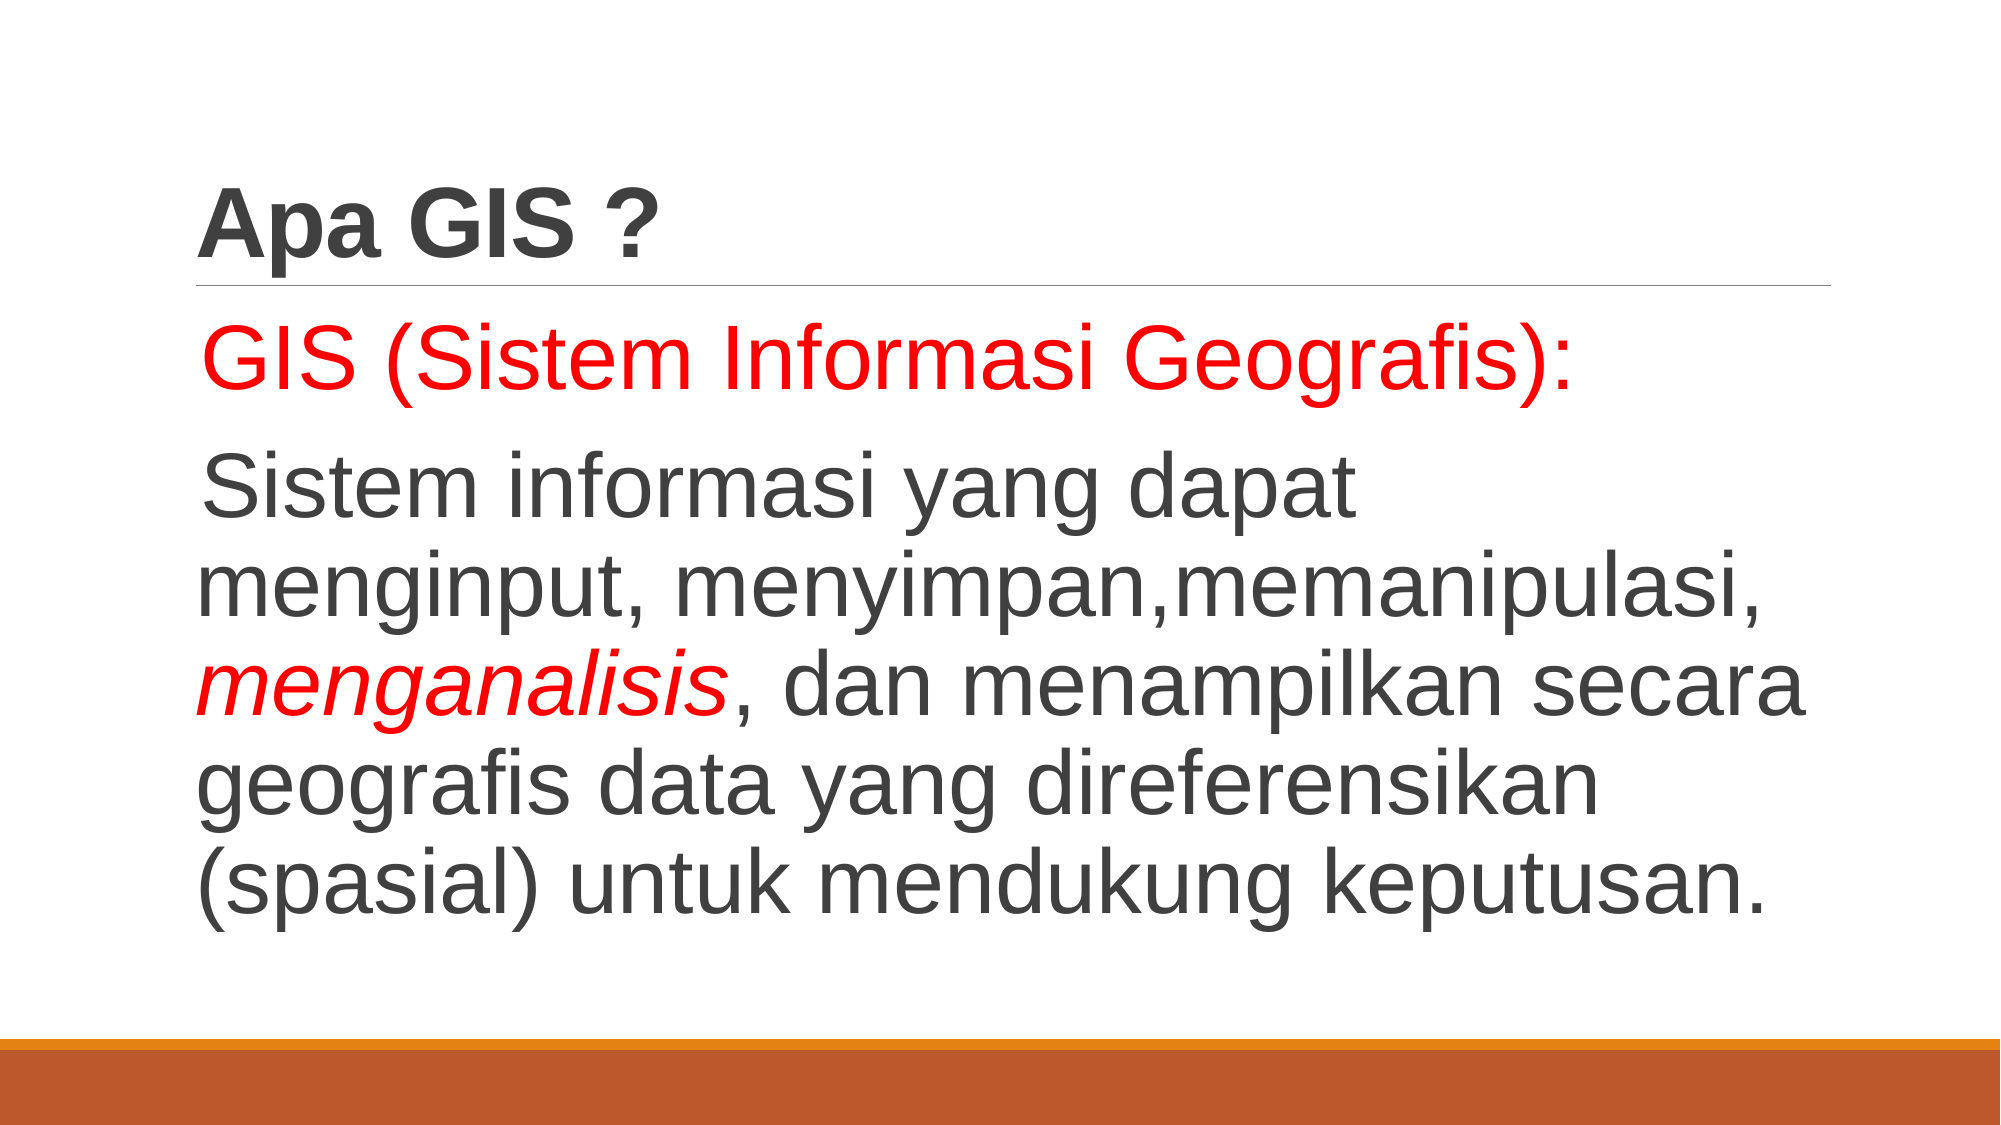

# Apa GIS ?
GIS (Sistem Informasi Geografis):
Sistem informasi yang dapat menginput, menyimpan,memanipulasi, menganalisis, dan menampilkan secara geografis data yang direferensikan (spasial) untuk mendukung keputusan.